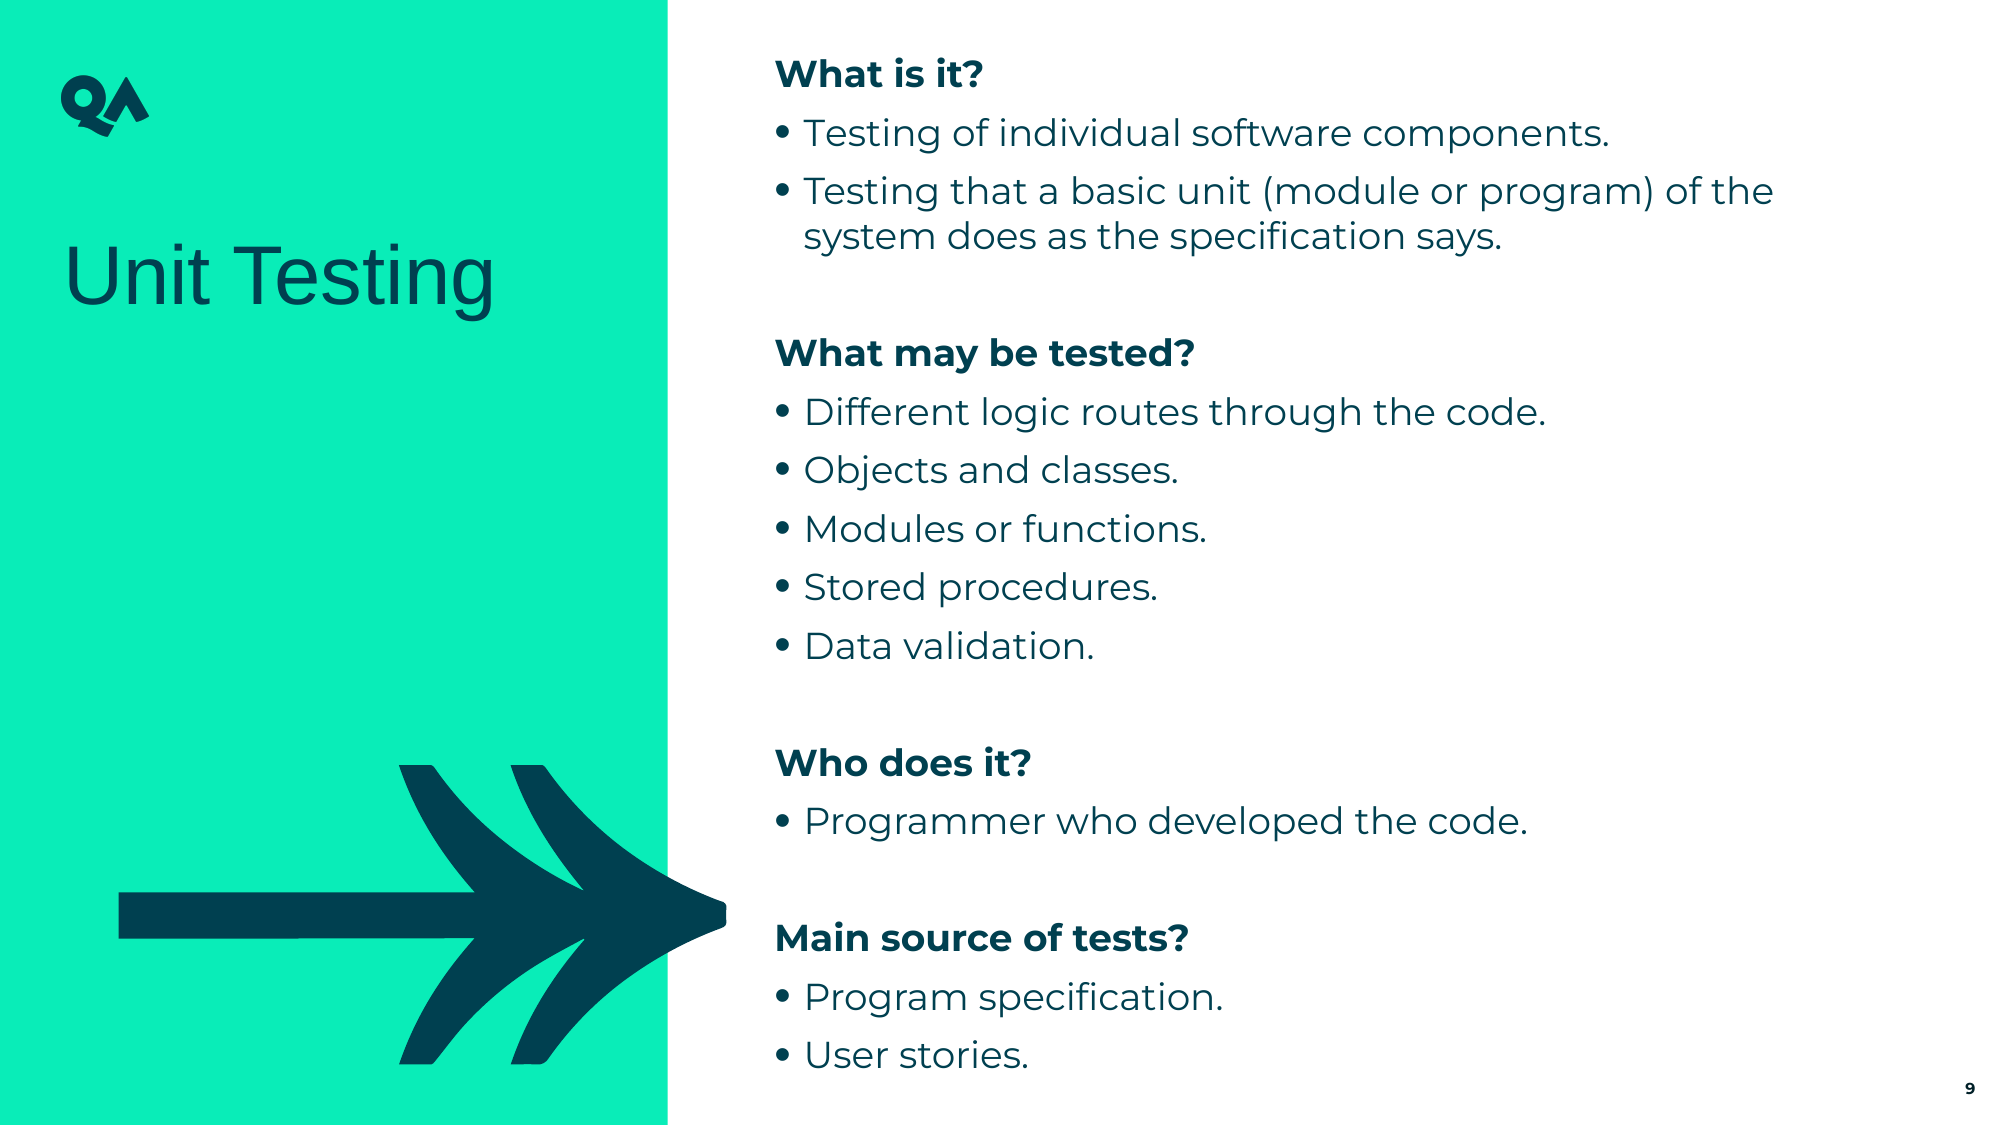

What is it?
Testing of individual software components.
Testing that a basic unit (module or program) of the system does as the specification says.

What may be tested?
Different logic routes through the code.
Objects and classes.
Modules or functions.
Stored procedures.
Data validation.

Who does it?
Programmer who developed the code.

Main source of tests?
Program specification.
User stories.

Unit Testing
9